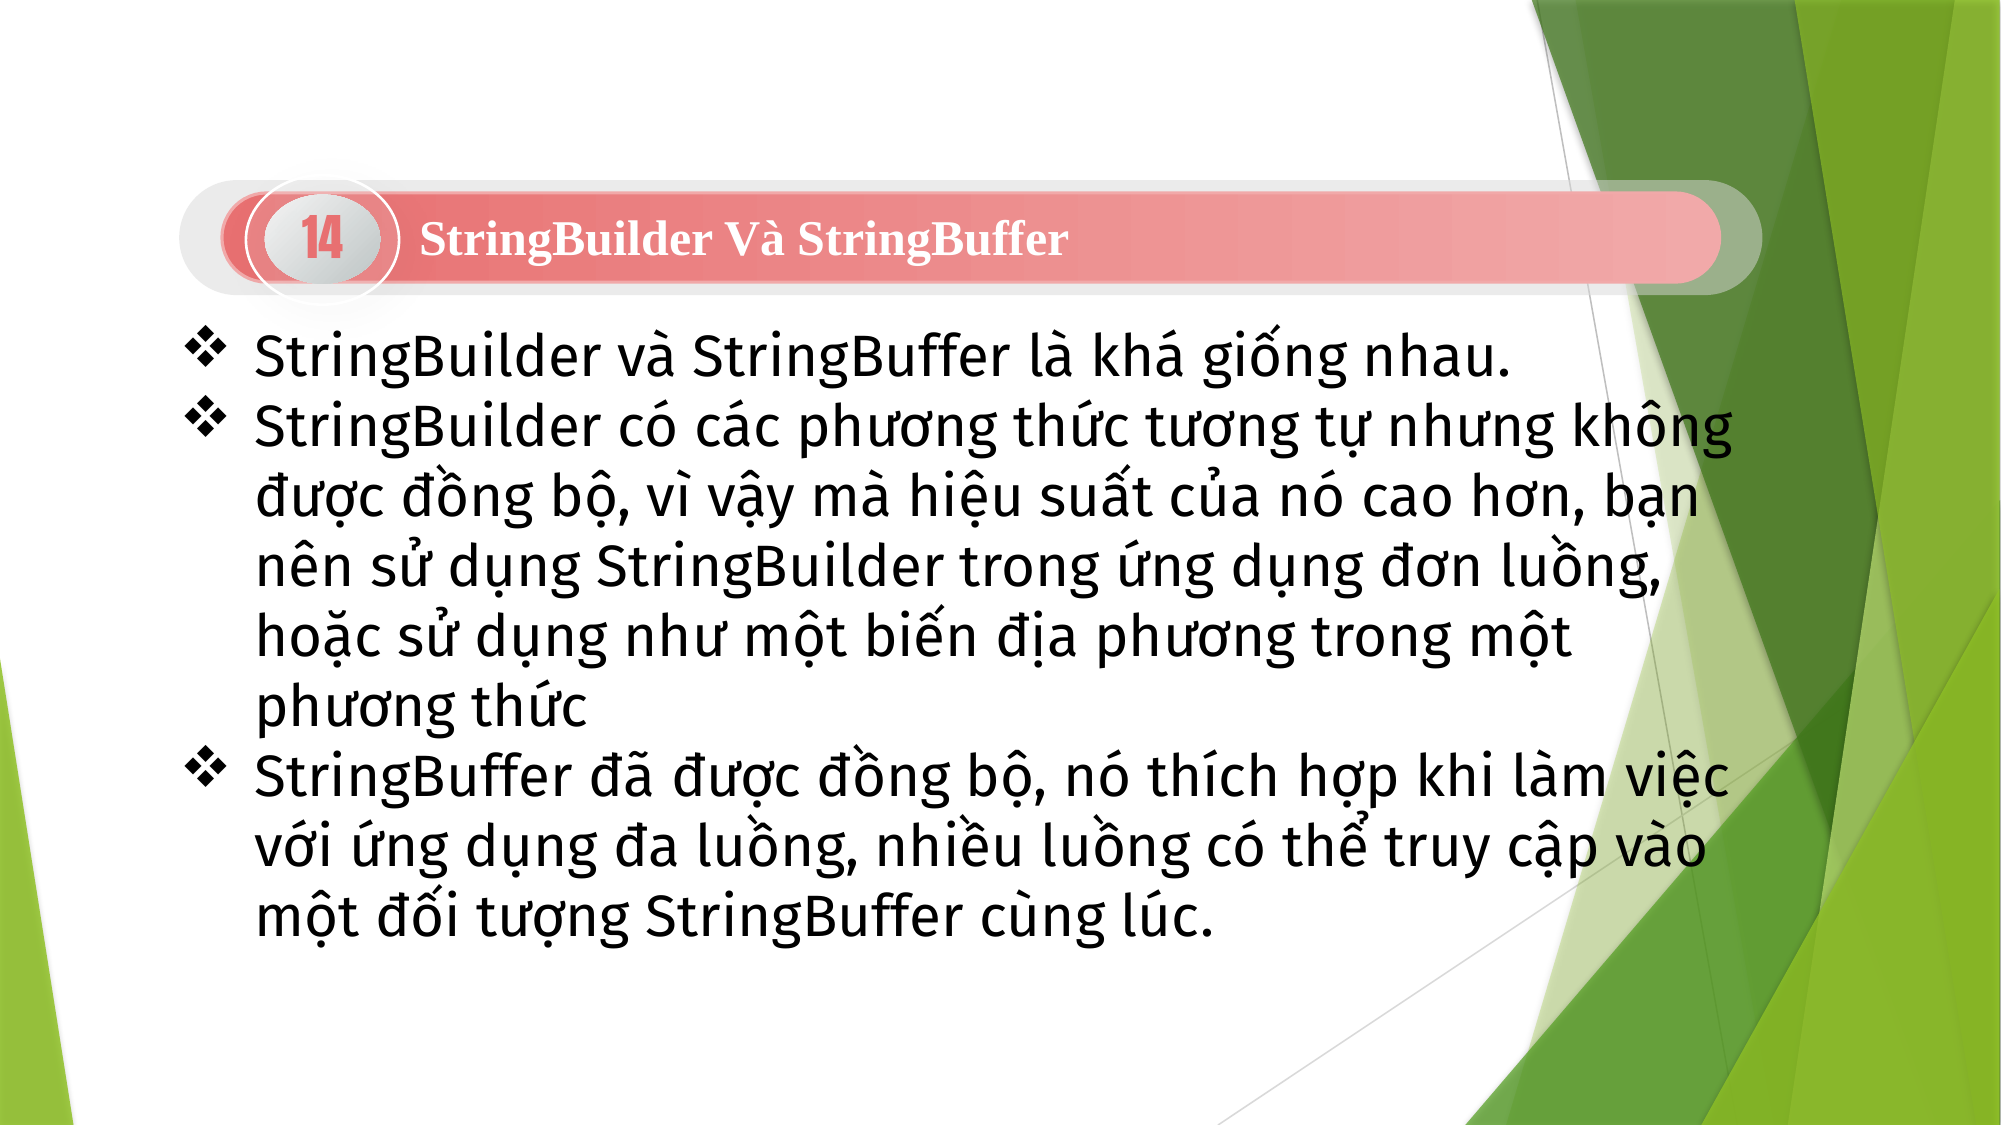

14

StringBuilder Và StringBuffer
StringBuilder và StringBuffer là khá giống nhau.
StringBuilder có các phương thức tương tự nhưng không được đồng bộ, vì vậy mà hiệu suất của nó cao hơn, bạn nên sử dụng StringBuilder trong ứng dụng đơn luồng, hoặc sử dụng như một biến địa phương trong một phương thức
StringBuffer đã được đồng bộ, nó thích hợp khi làm việc với ứng dụng đa luồng, nhiều luồng có thể truy cập vào một đối tượng StringBuffer cùng lúc.